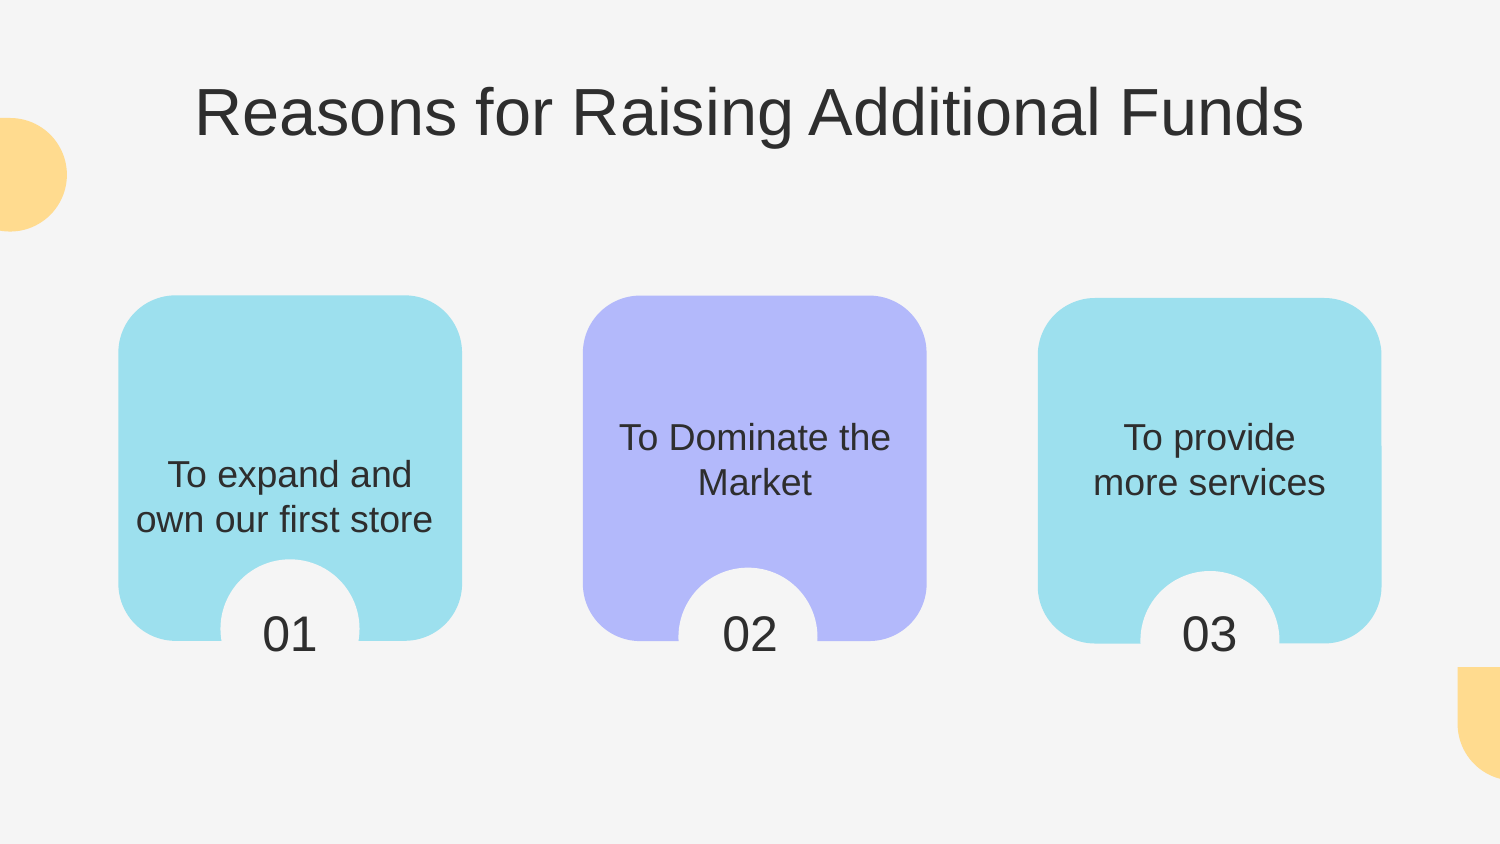

# Reasons for Raising Additional Funds

To expand and own our first store

To provide more services
To Dominate the Market

03
01
02